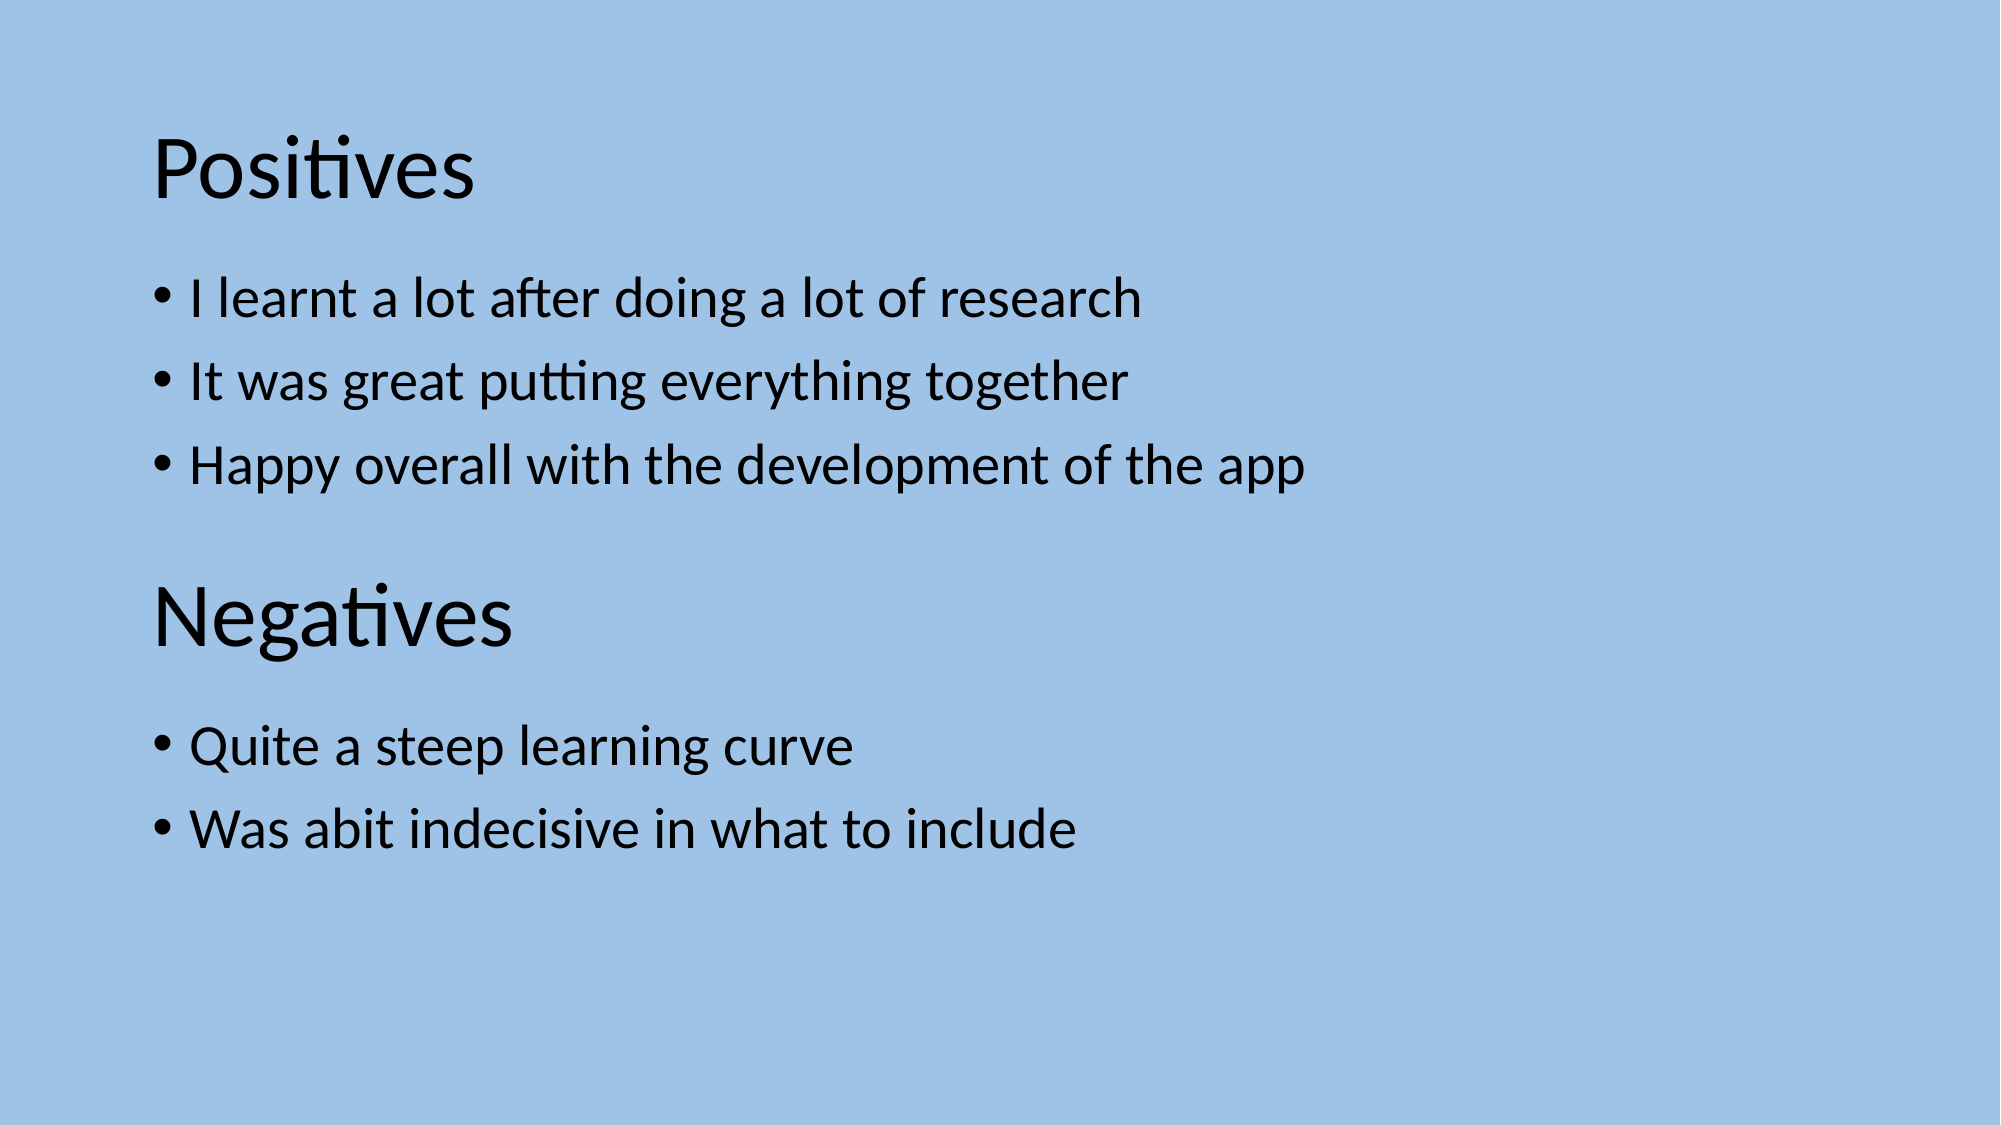

# Positives
I learnt a lot after doing a lot of research
It was great putting everything together
Happy overall with the development of the app
Negatives
Quite a steep learning curve
Was abit indecisive in what to include